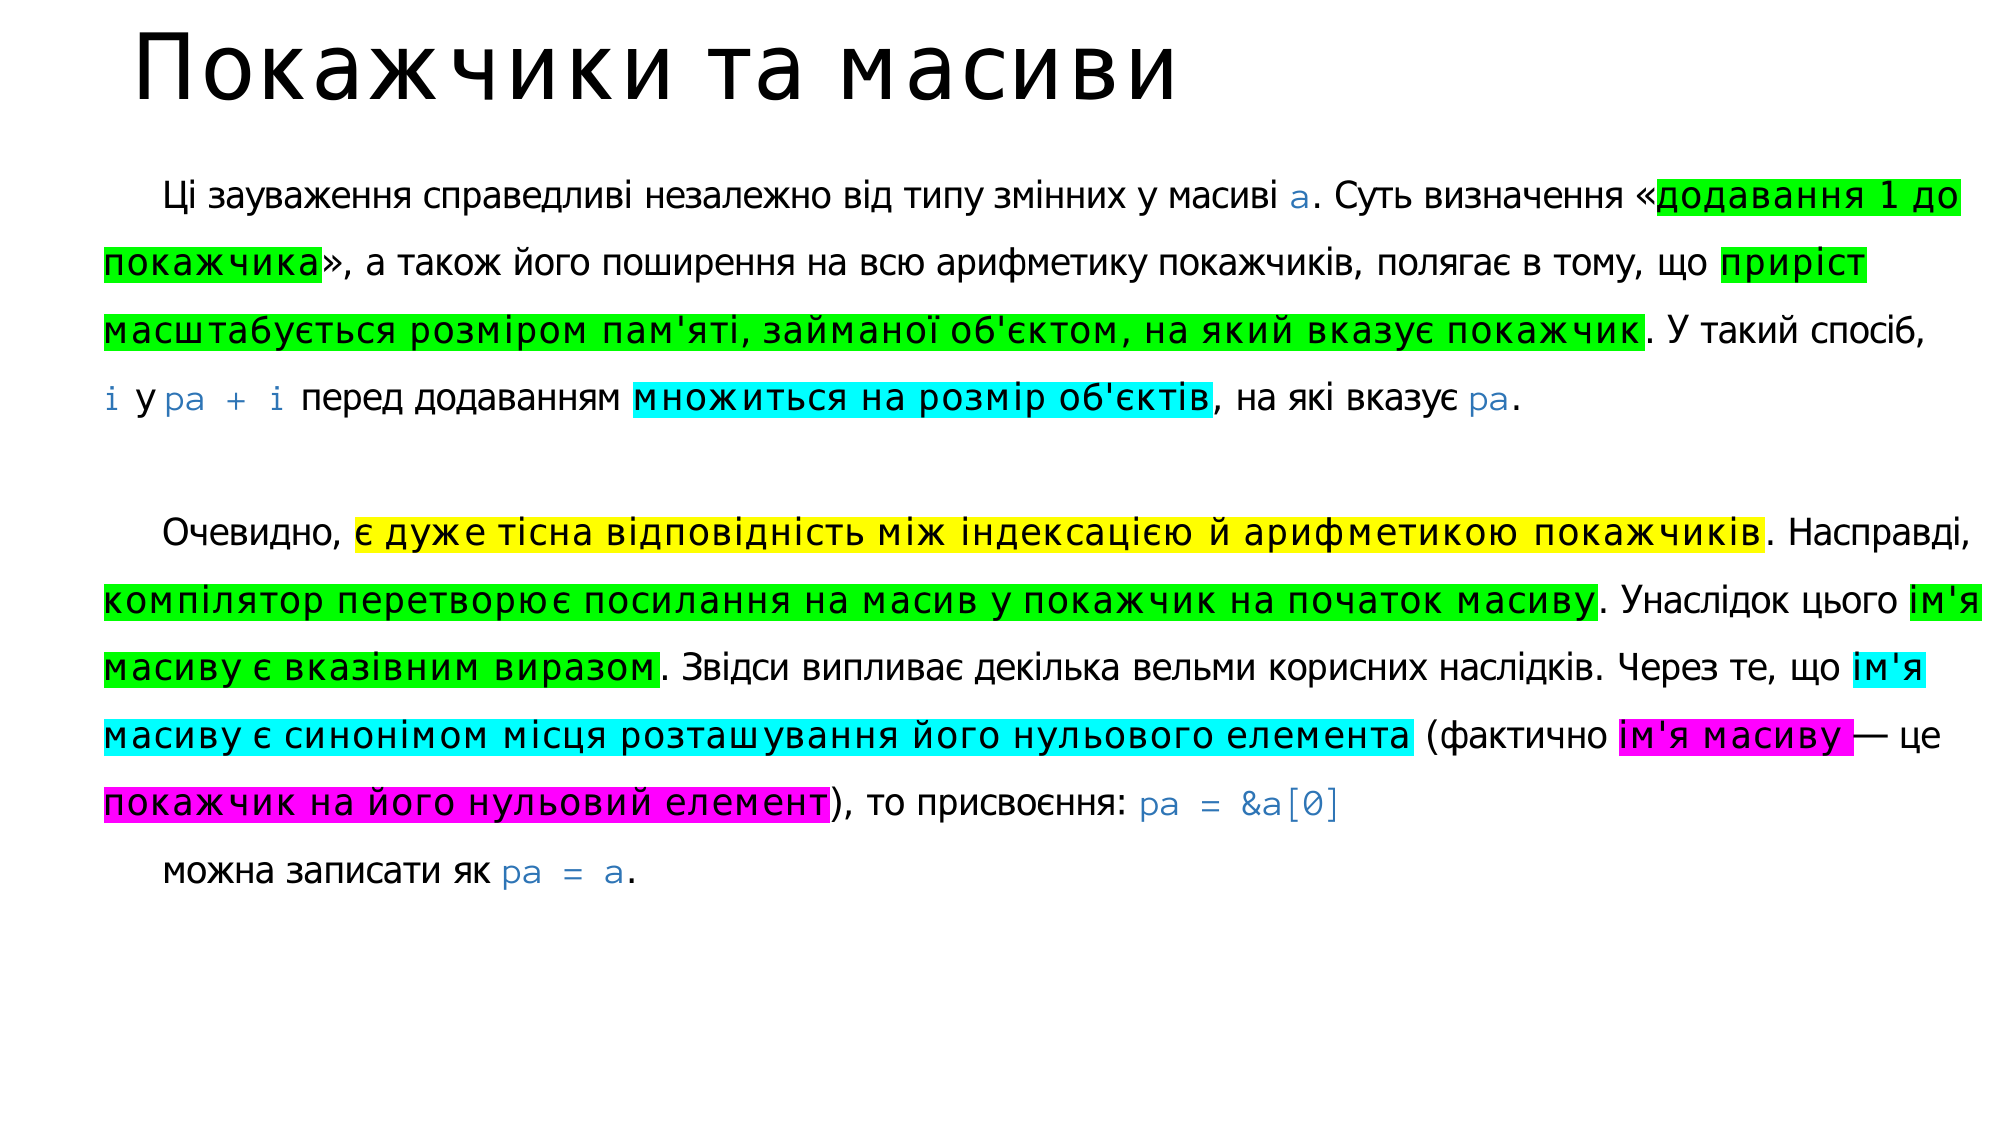

# Покажчики та масиви
Ці зауваження справедливі незалежно від типу змінних у масиві a. Суть визначення «додавання 1 до покажчика», а також його поширення на всю арифметику покажчиків, полягає в тому, що приріст масштабується розміром пам'яті, займаної об'єктом, на який вказує покажчик. У такий спосіб,    i у pa + i перед додаванням множиться на розмір об'єктів, на які вказує pa.

Очевидно, є дуже тісна відповідність між індексацією й арифметикою покажчиків. Насправді, компілятор перетворює посилання на масив у покажчик на початок масиву. Унаслідок цього ім'я масиву є вказівним виразом. Звідси випливає декілька вельми корисних наслідків. Через те, що ім'я масиву є синонімом місця розташування його нульового елемента (фактично ім'я масиву — це покажчик на його нульовий елемент), то присвоєння: pa = &a[0]
можна записати як pa = a.